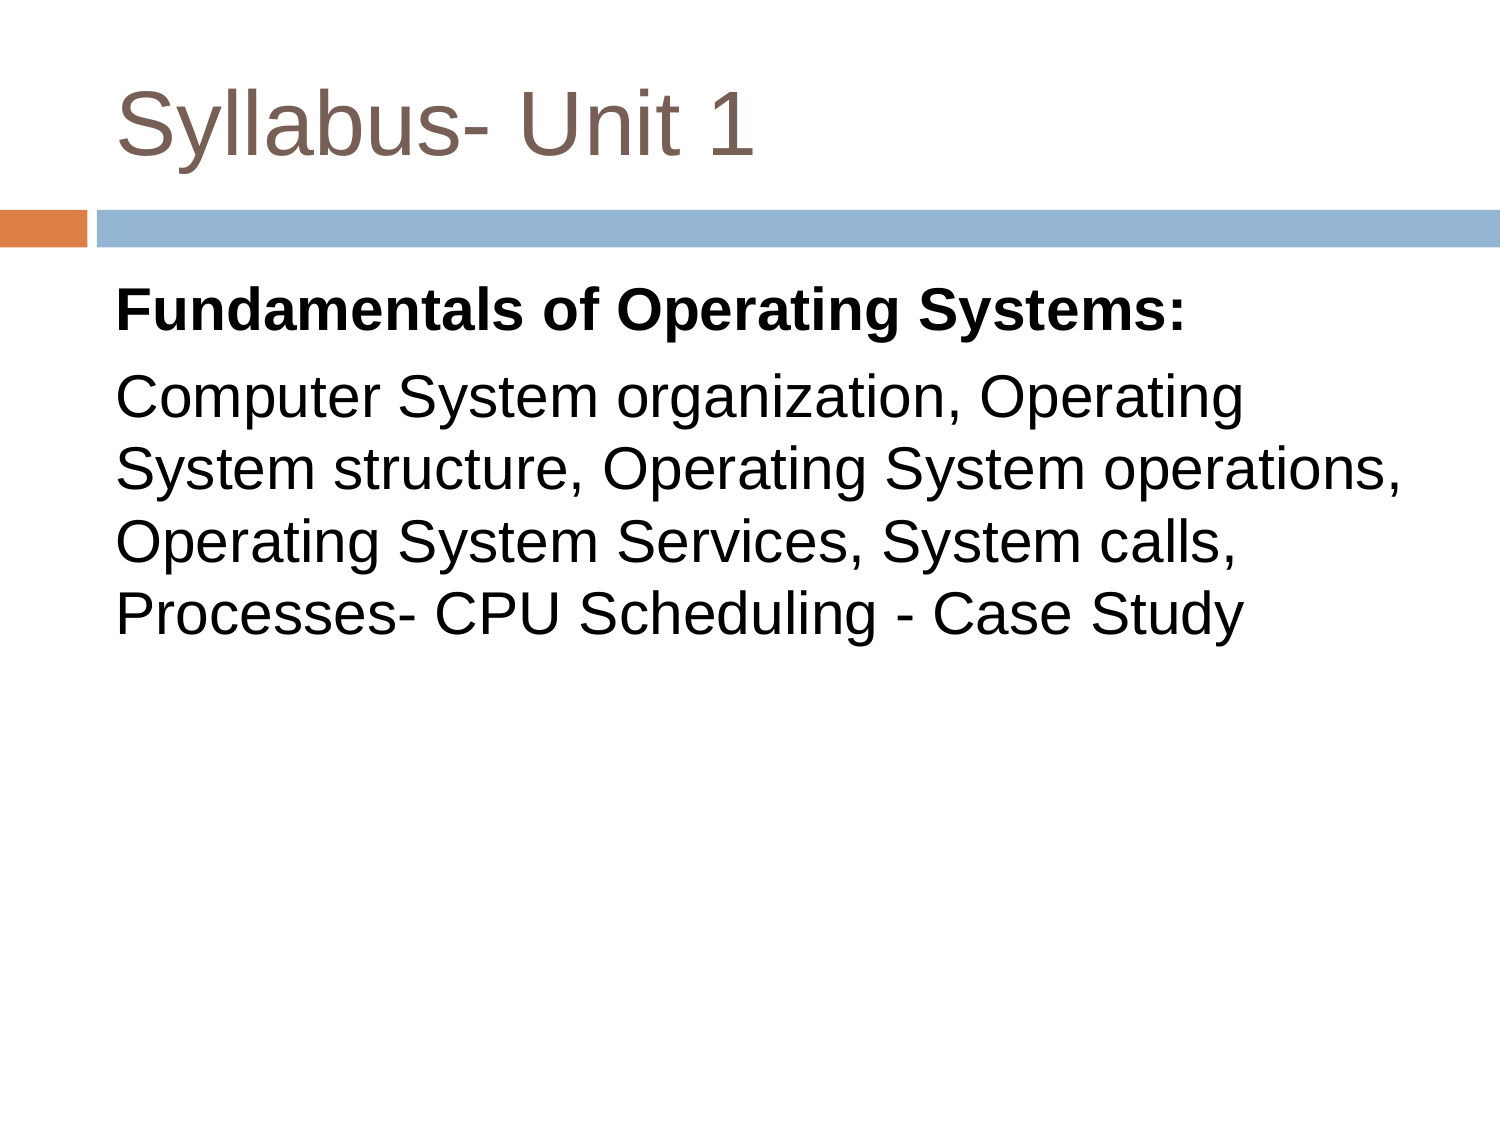

# Syllabus- Unit 1
Fundamentals of Operating Systems:
Computer System organization, Operating System structure, Operating System operations, Operating System Services, System calls, Processes- CPU Scheduling - Case Study